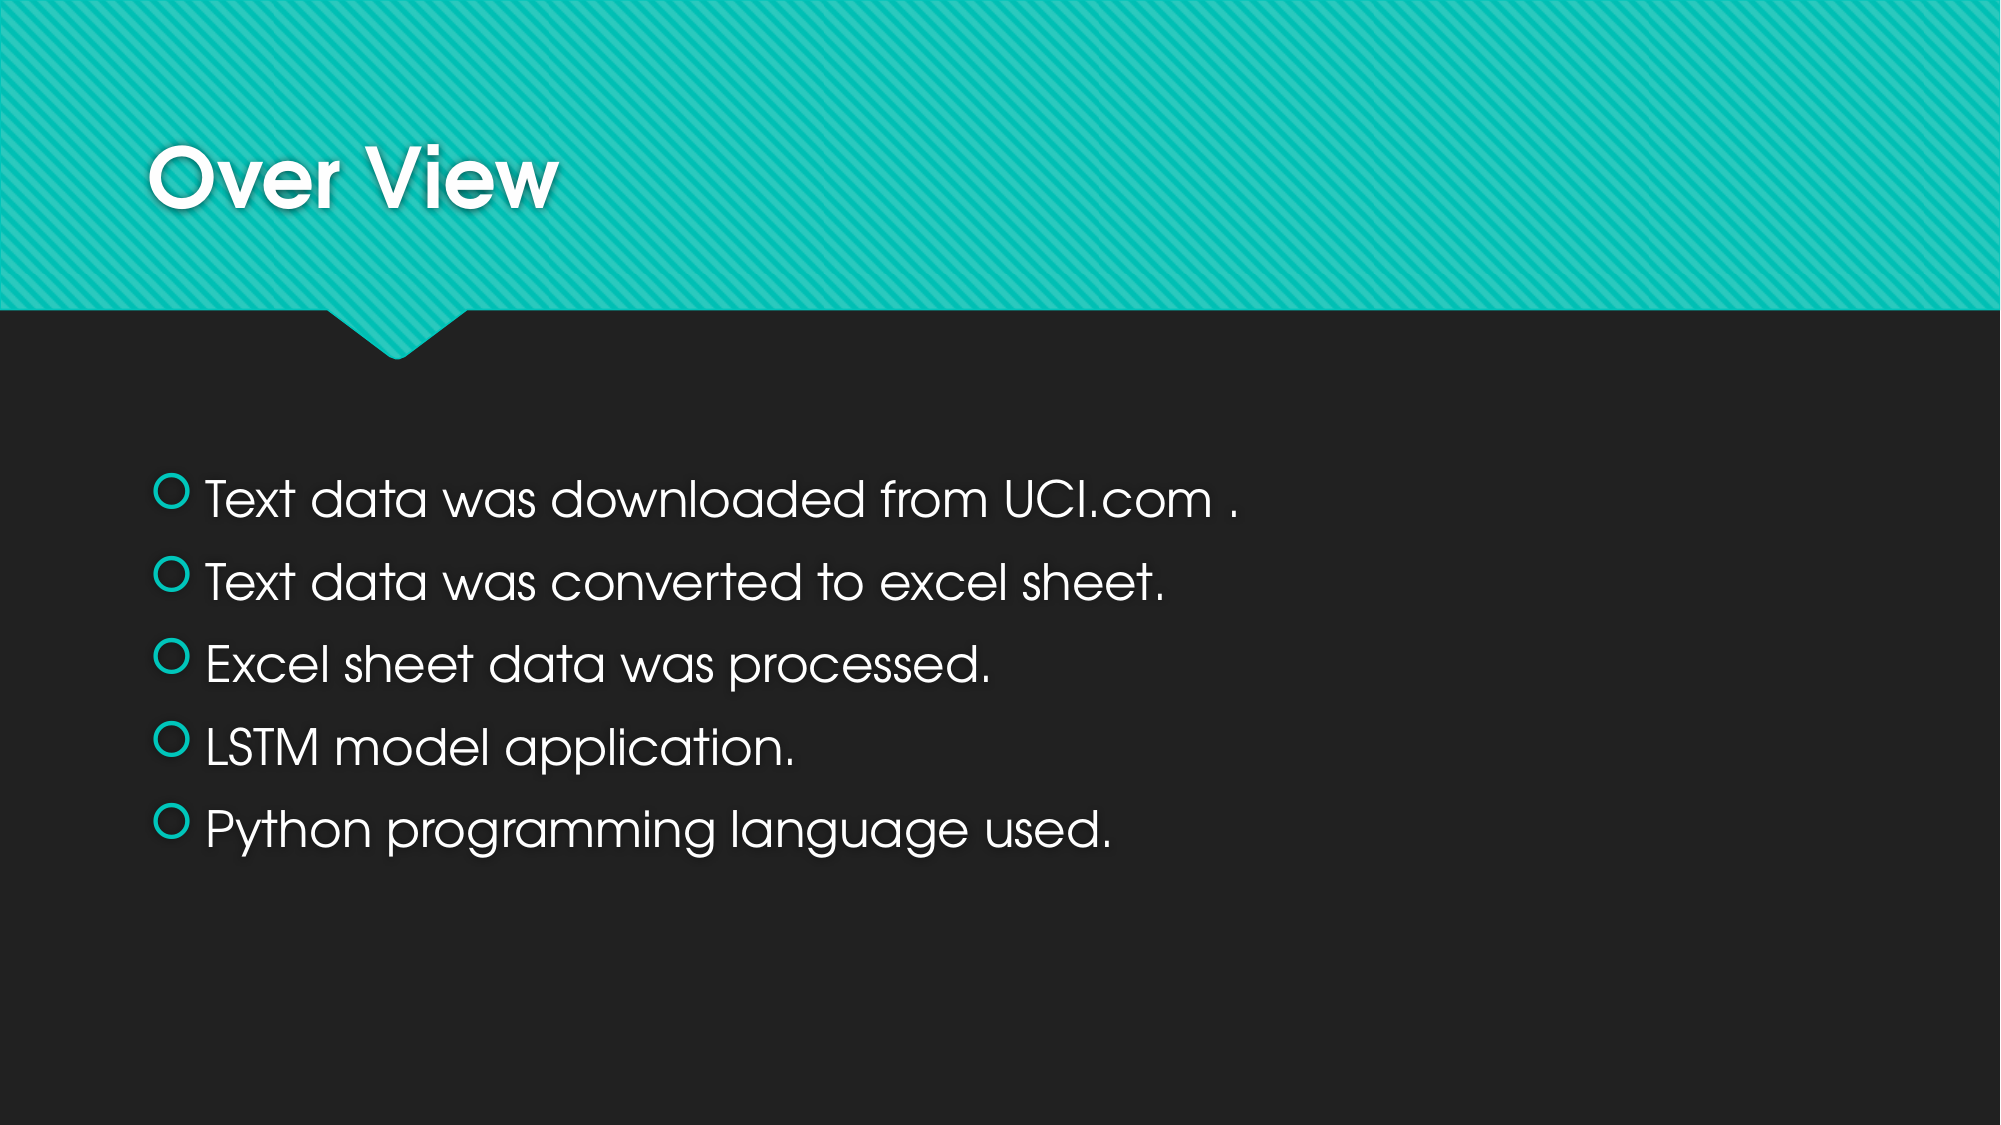

# Over View
Text data was downloaded from UCI.com .
Text data was converted to excel sheet.
Excel sheet data was processed.
LSTM model application.
Python programming language used.